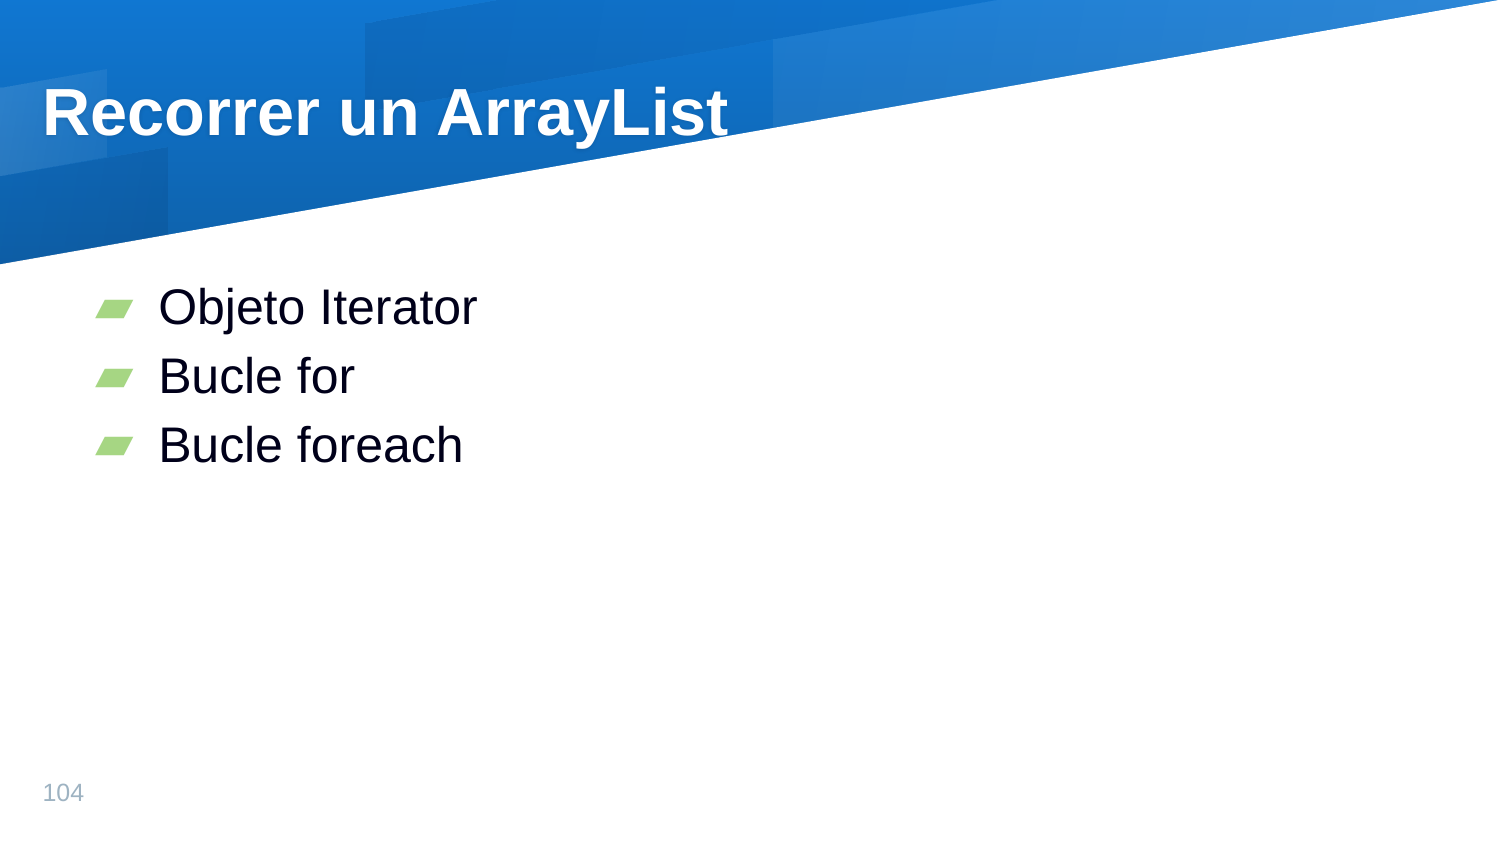

Recorrer un ArrayList
Objeto Iterator
Bucle for
Bucle foreach
104